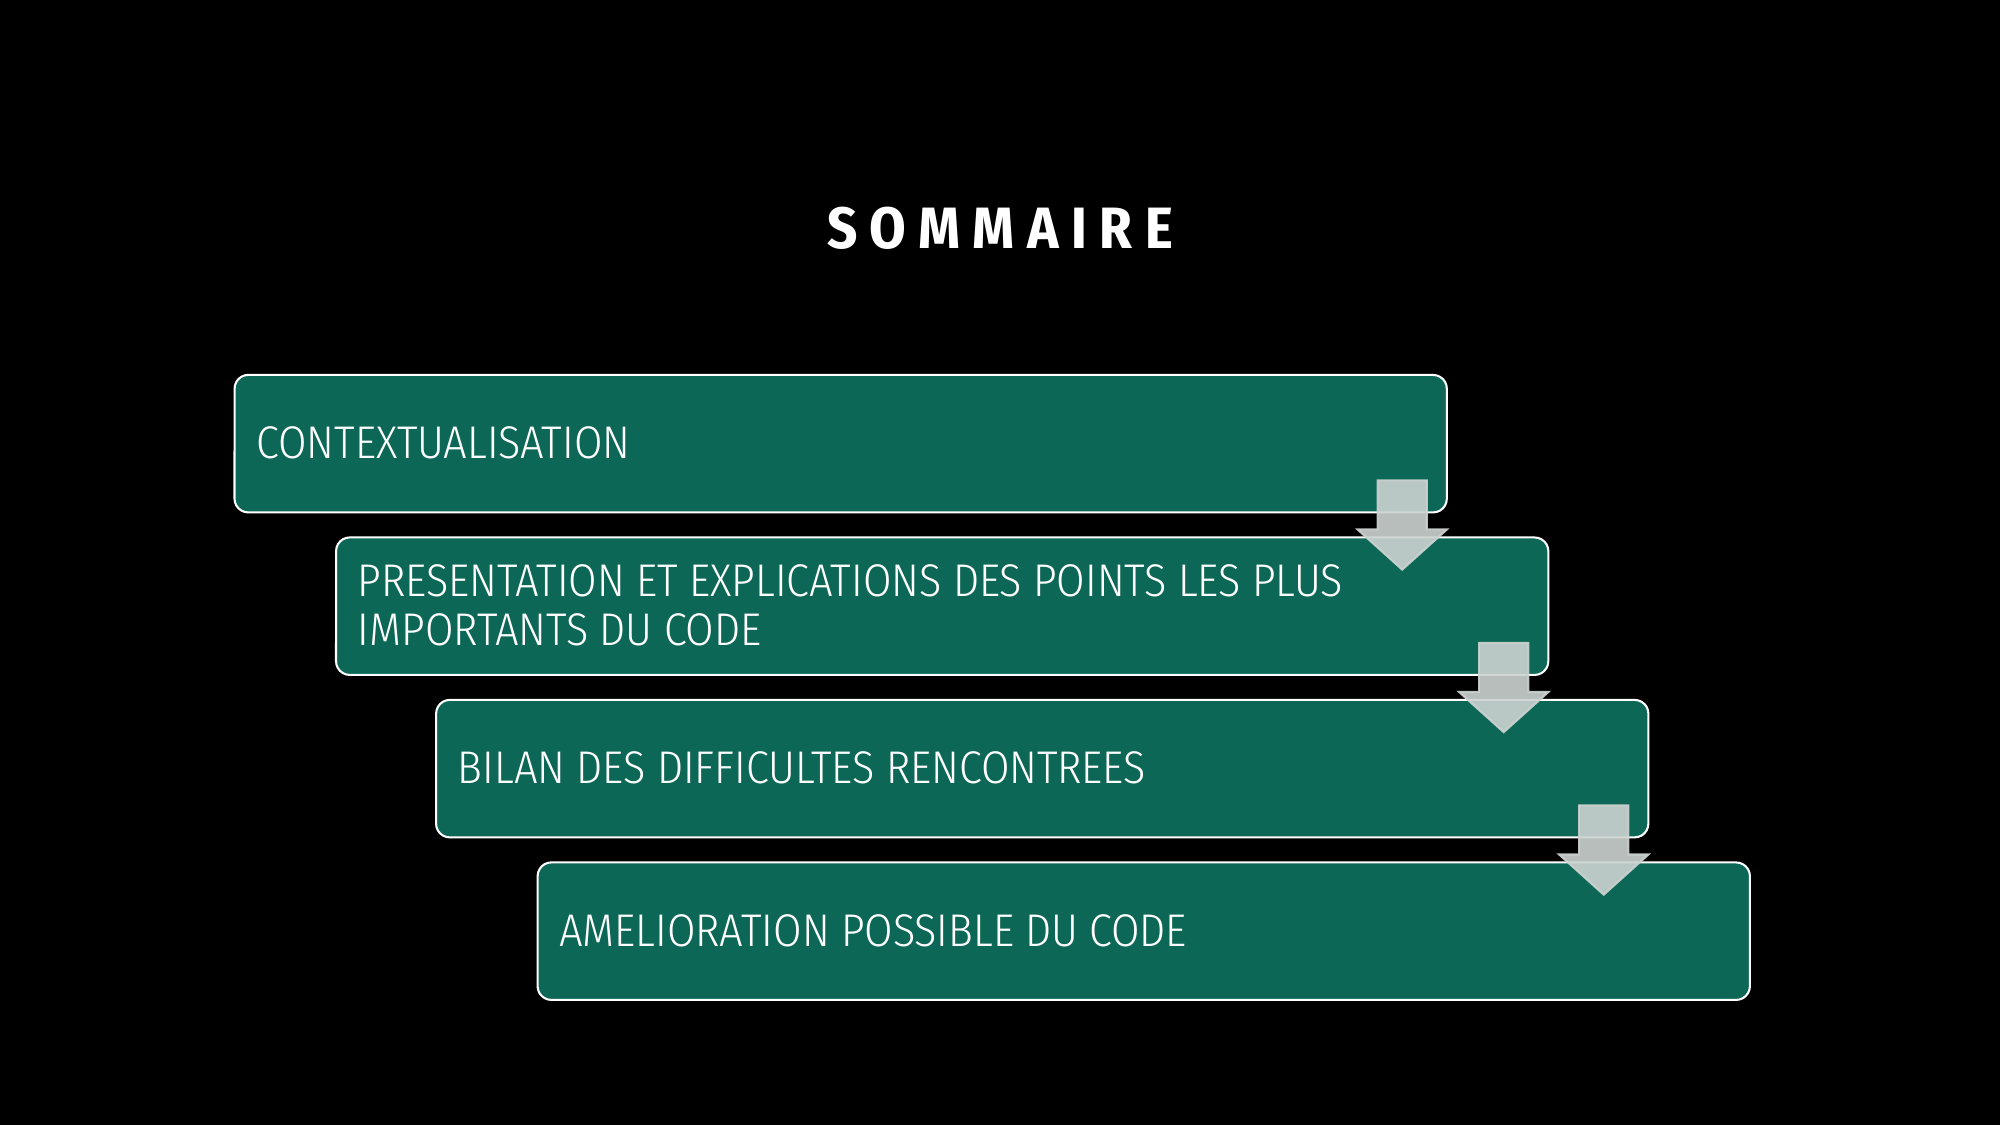

# SOMMAIRE
CONTEXTUALISATION
PRESENTATION ET EXPLICATIONS DES POINTS LES PLUS IMPORTANTS DU CODE
BILAN DES DIFFICULTES RENCONTREES
AMELIORATION POSSIBLE DU CODE